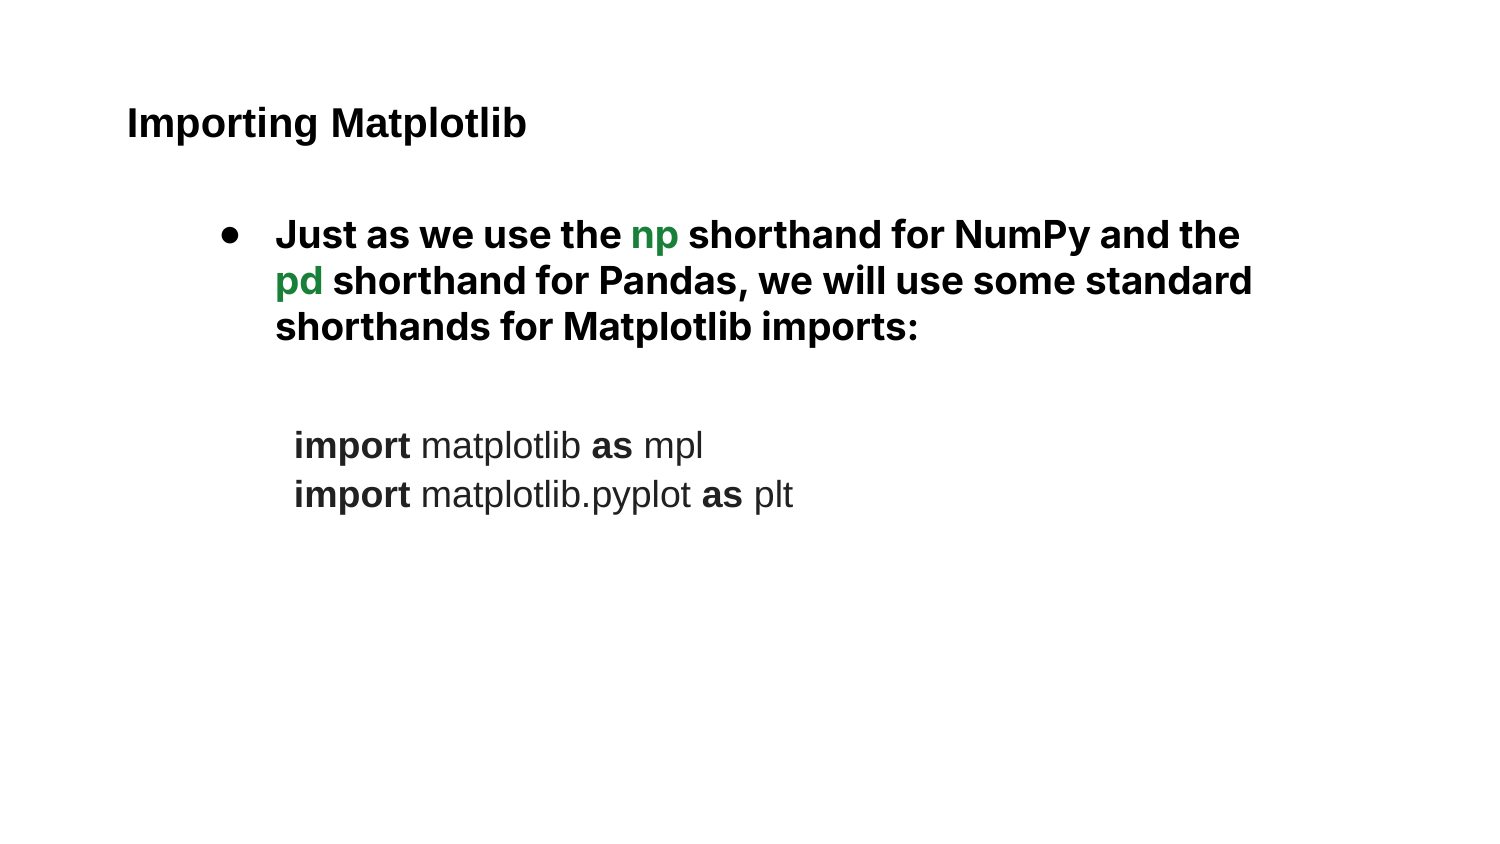

Importing Matplotlib
Just as we use the np shorthand for NumPy and the pd shorthand for Pandas, we will use some standard shorthands for Matplotlib imports:
import matplotlib as mpl
import matplotlib.pyplot as plt